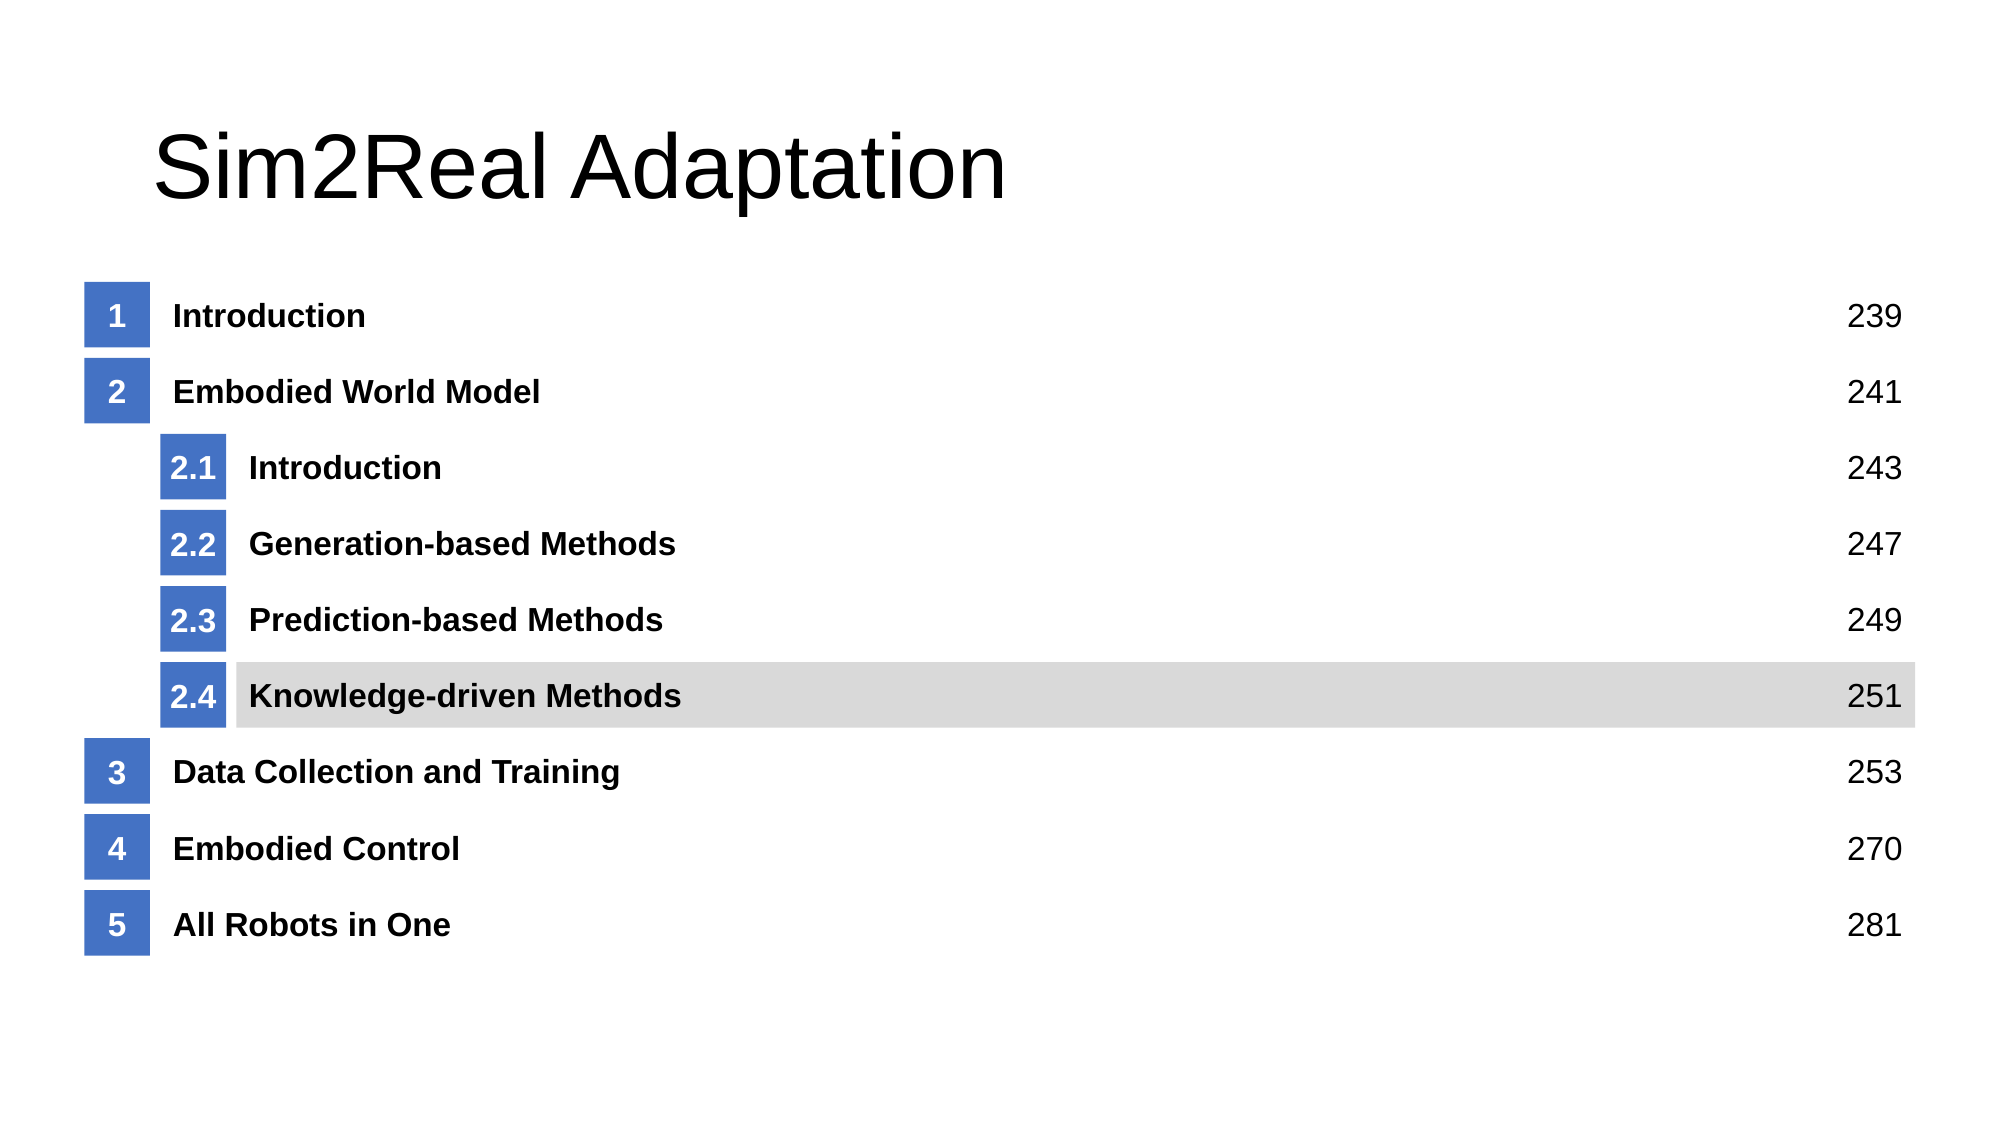

# Sim2Real Adaptation
1
Introduction
239
2
Embodied World Model
241
2.1
Introduction
243
2.2
Generation-based Methods
247
2.3
Prediction-based Methods
249
2.4

Knowledge-driven Methods
251
3
Data Collection and Training
253
4
Embodied Control
270
5
All Robots in One
281